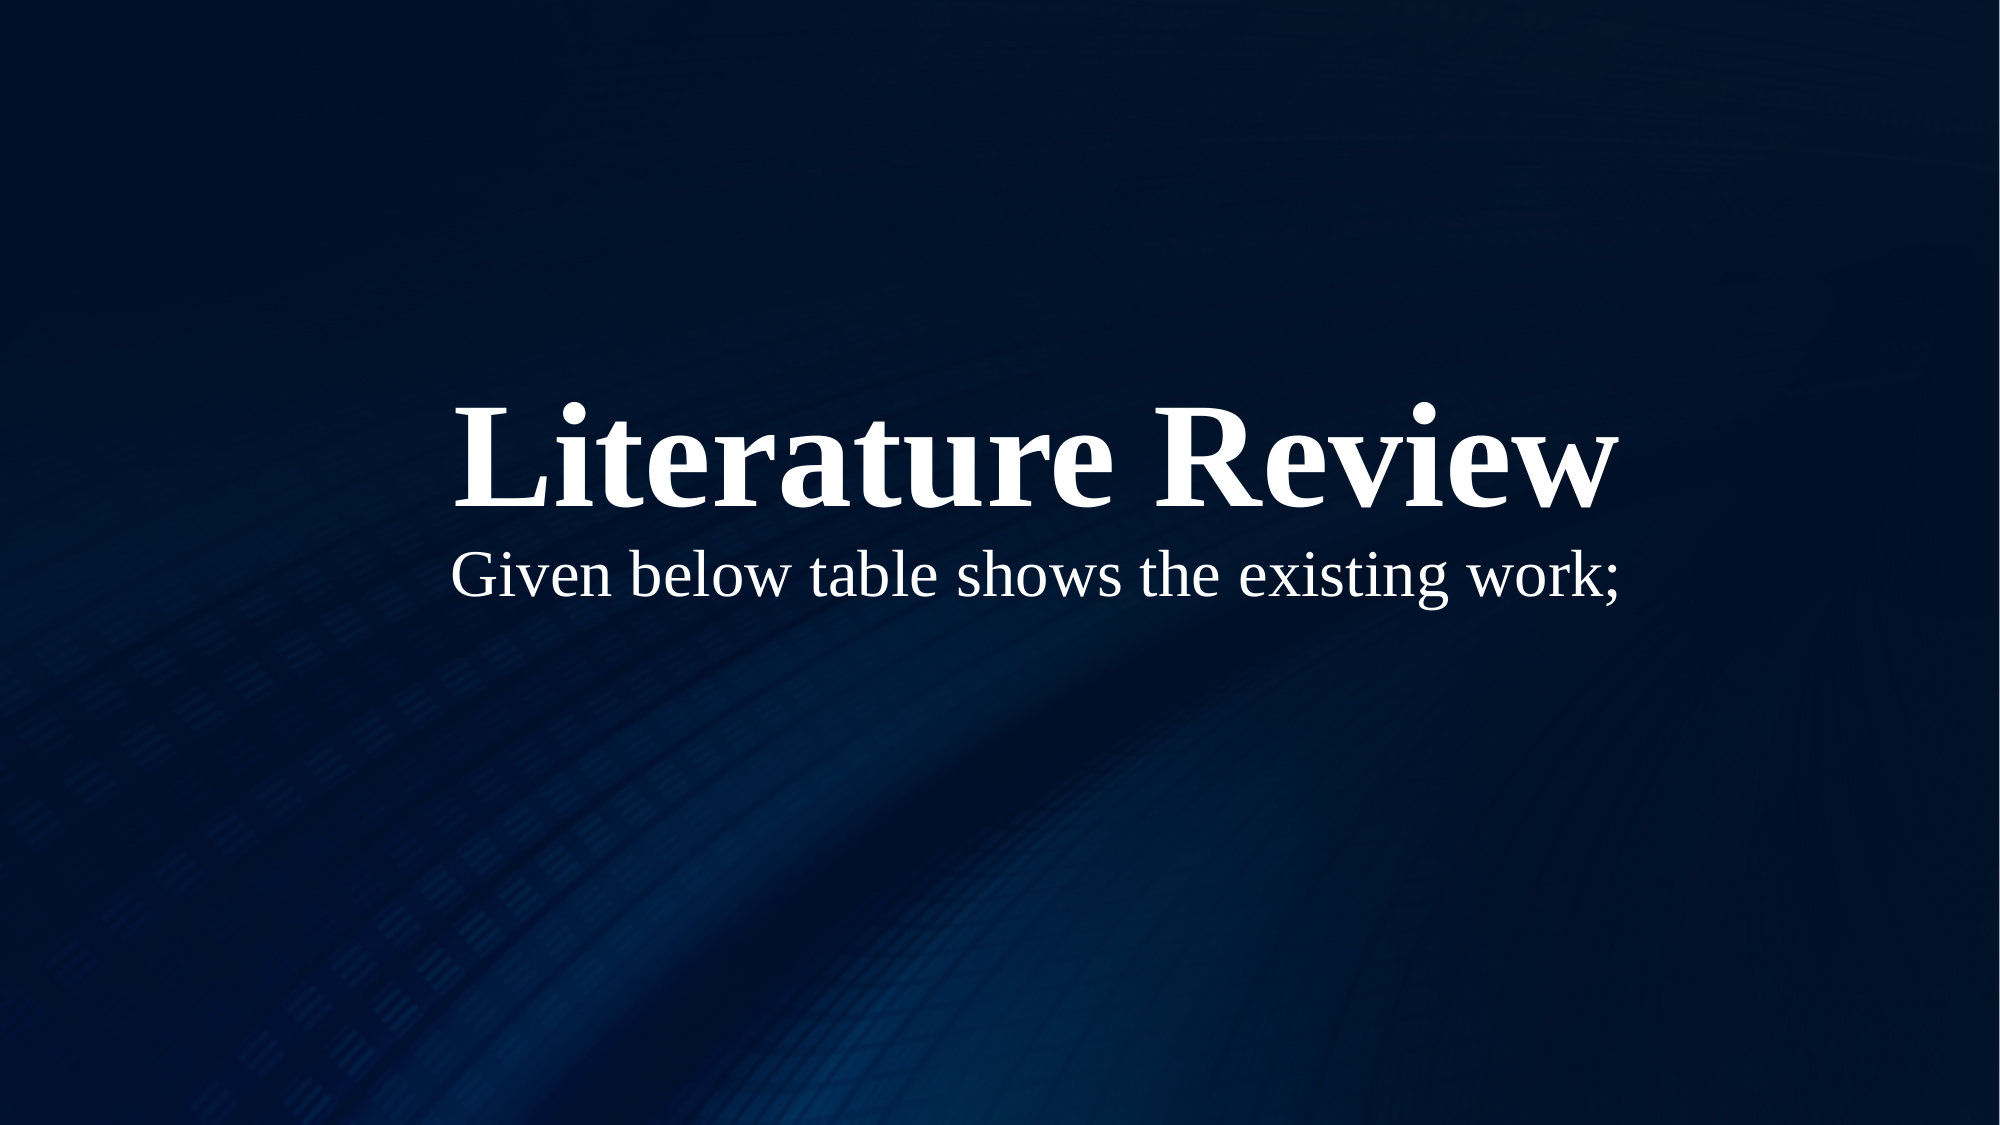

# Literature Review Given below table shows the existing work;